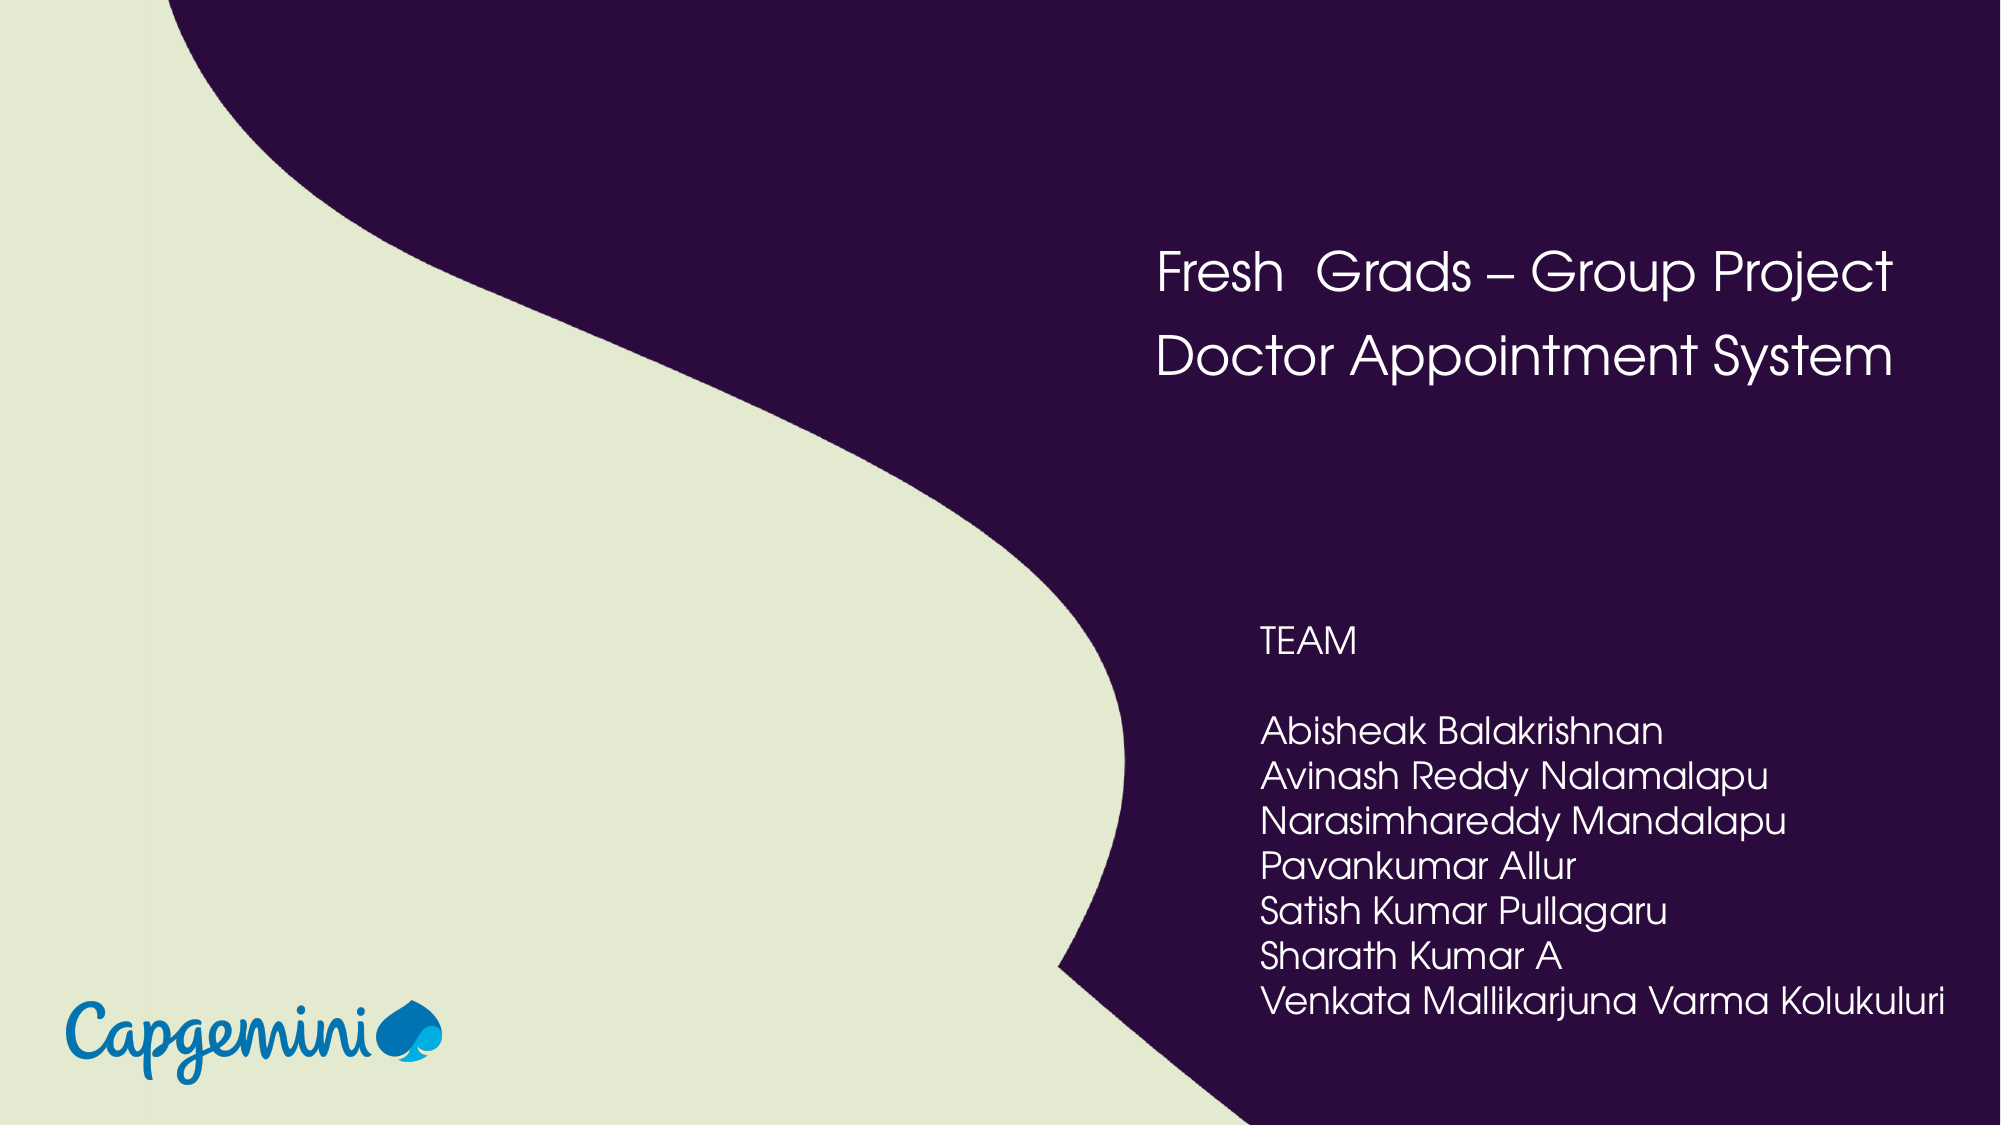

Fresh  Grads – Group Project
Doctor Appointment System
TEAM

Abisheak Balakrishnan
Avinash Reddy Nalamalapu
Narasimhareddy Mandalapu
Pavankumar Allur
Satish Kumar Pullagaru
Sharath Kumar A
Venkata Mallikarjuna Varma Kolukuluri